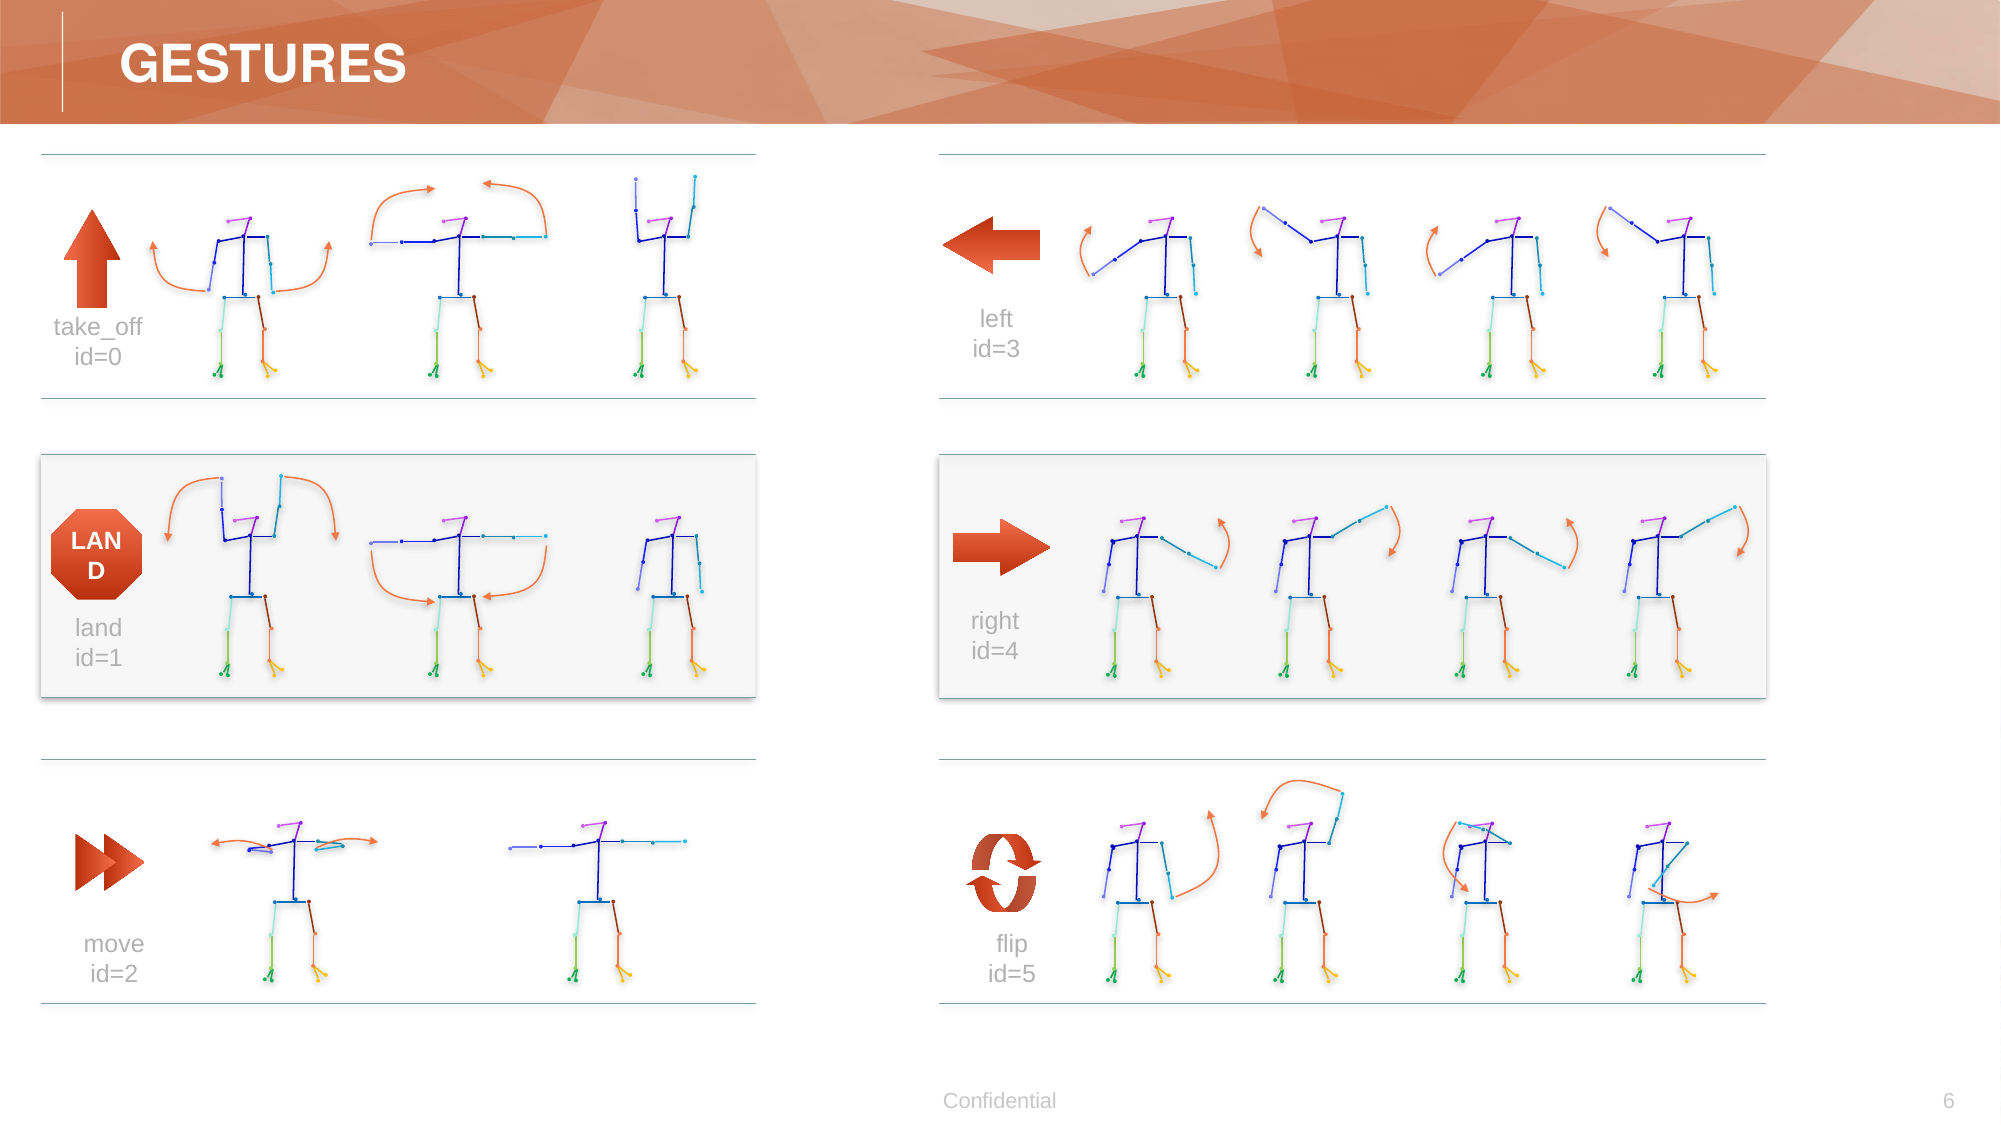

# Gestures

left
id=3
take_off
id=0

LAND

right
id=4
land
id=1

move
id=2
flip
id=5

Confidential
6